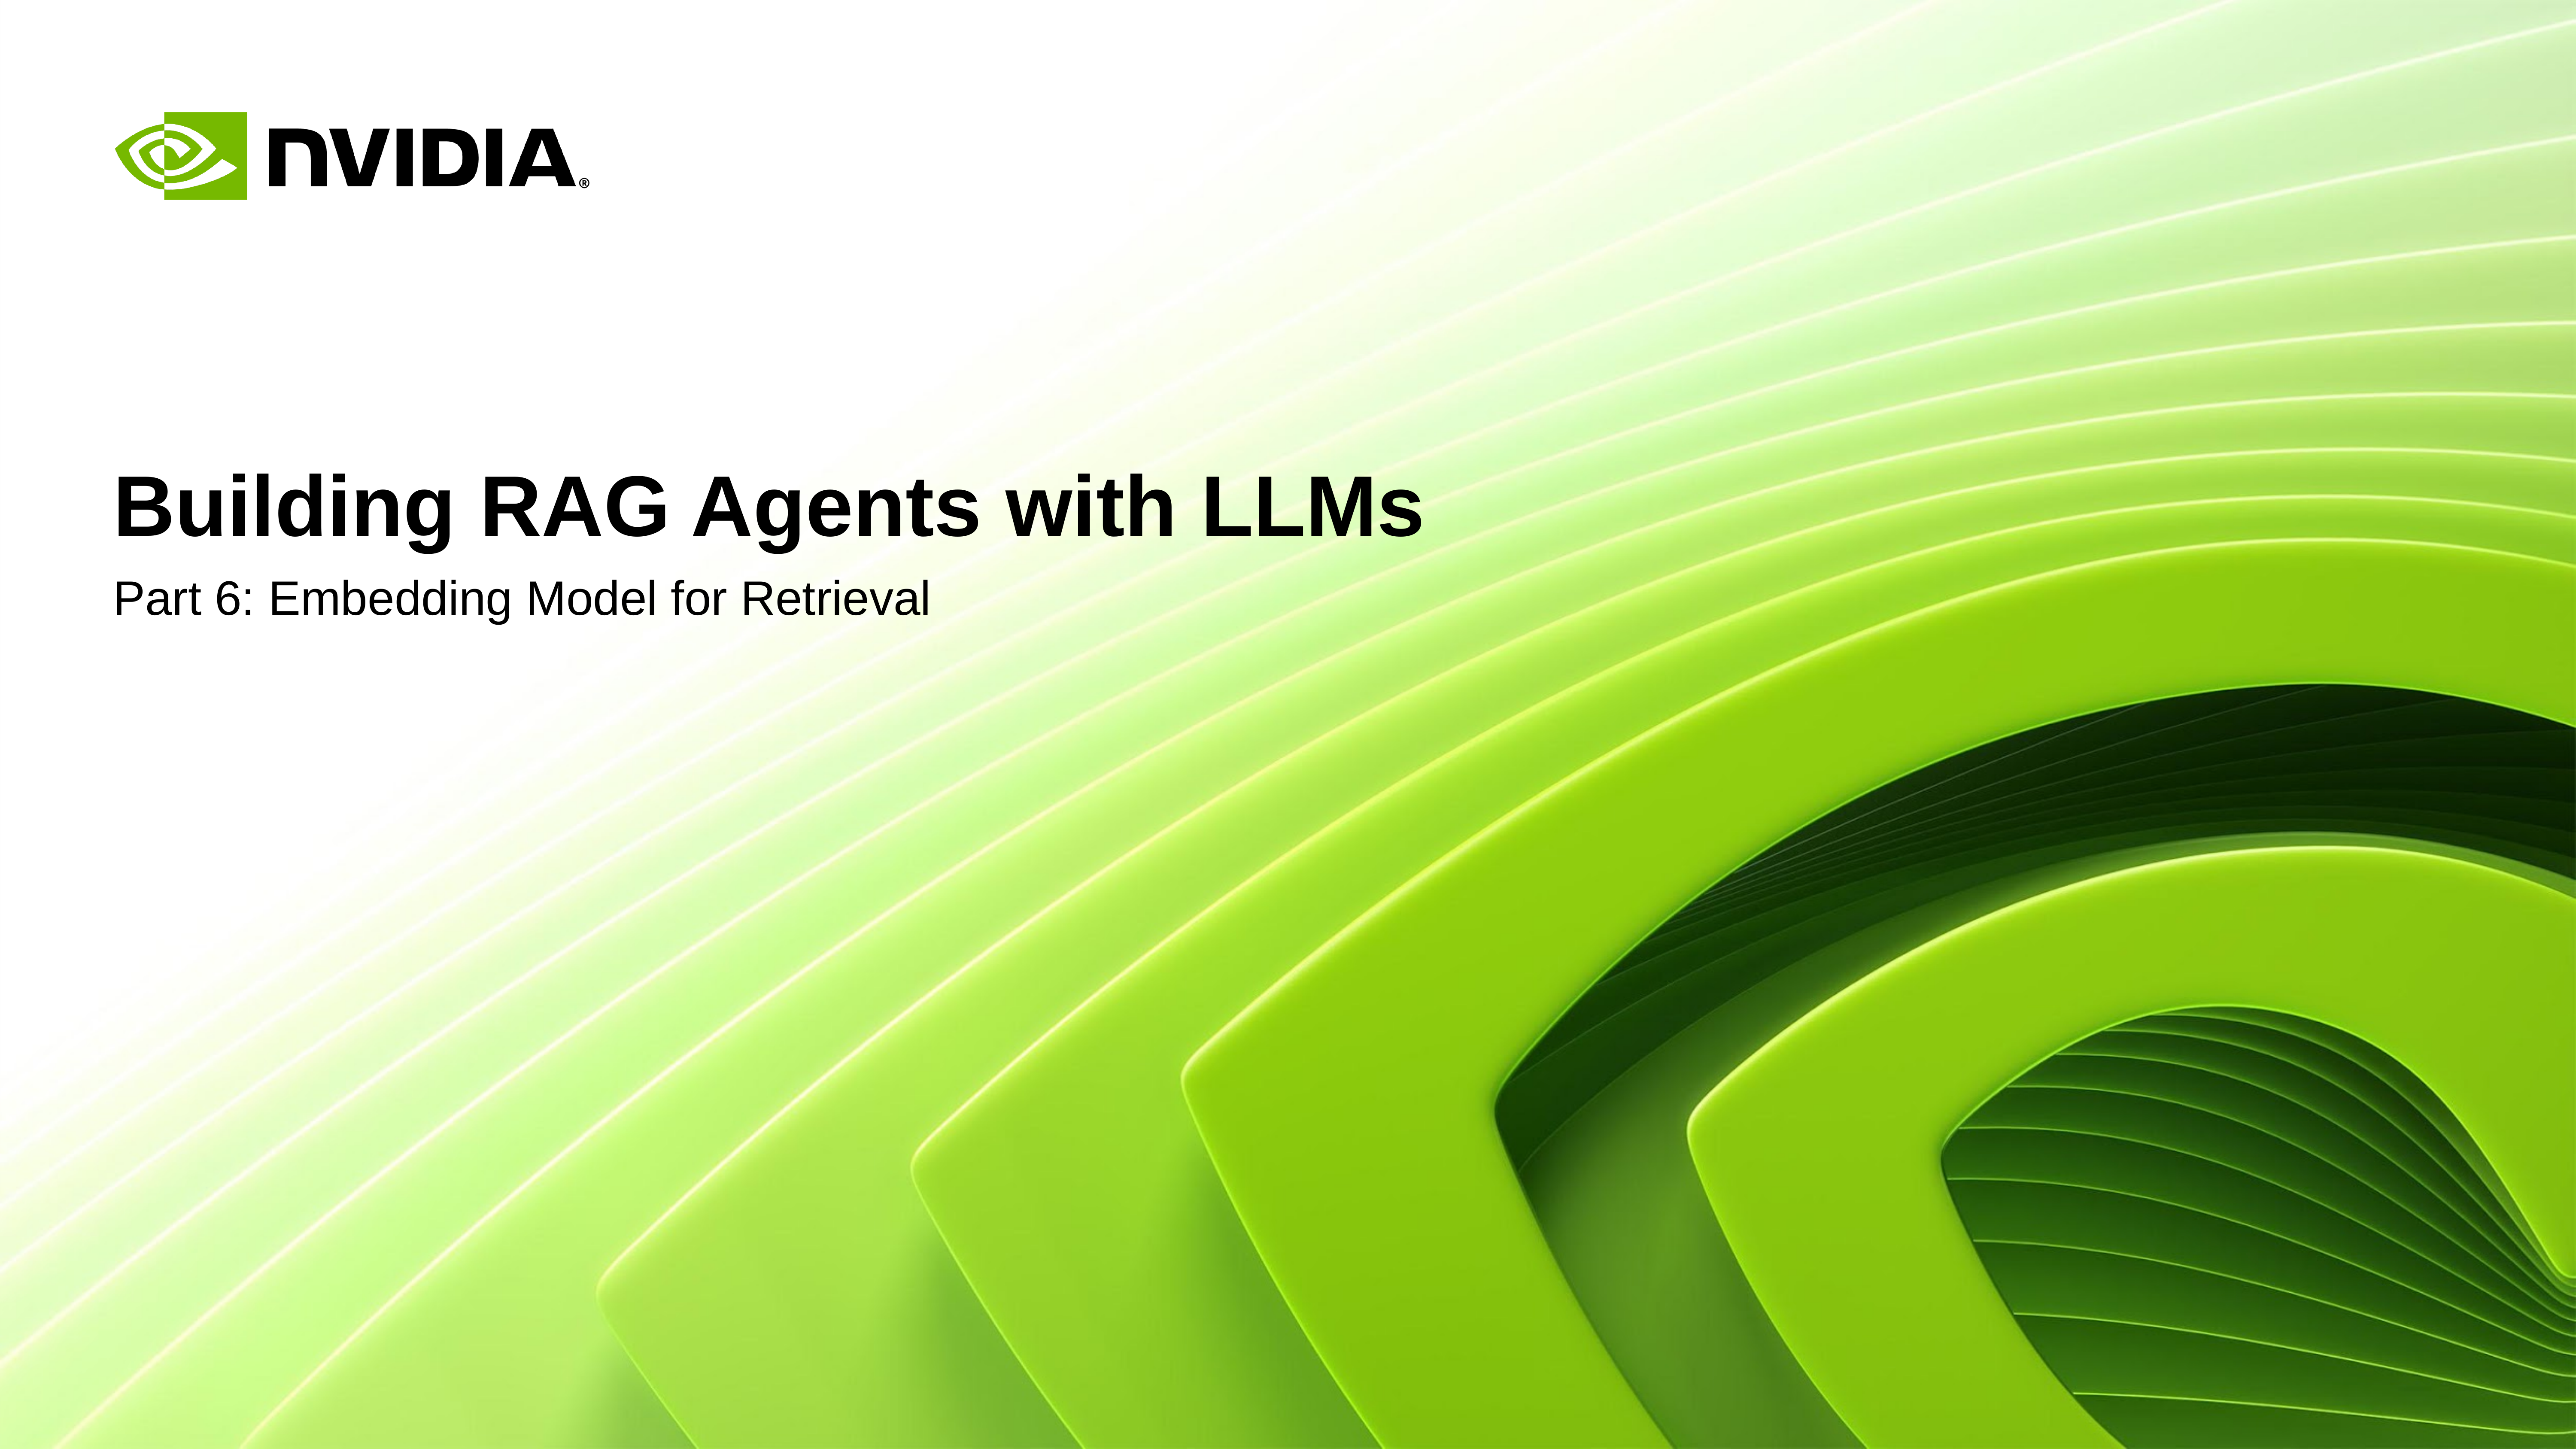

# Building RAG Agents with LLMs
Part 6: Embedding Model for Retrieval